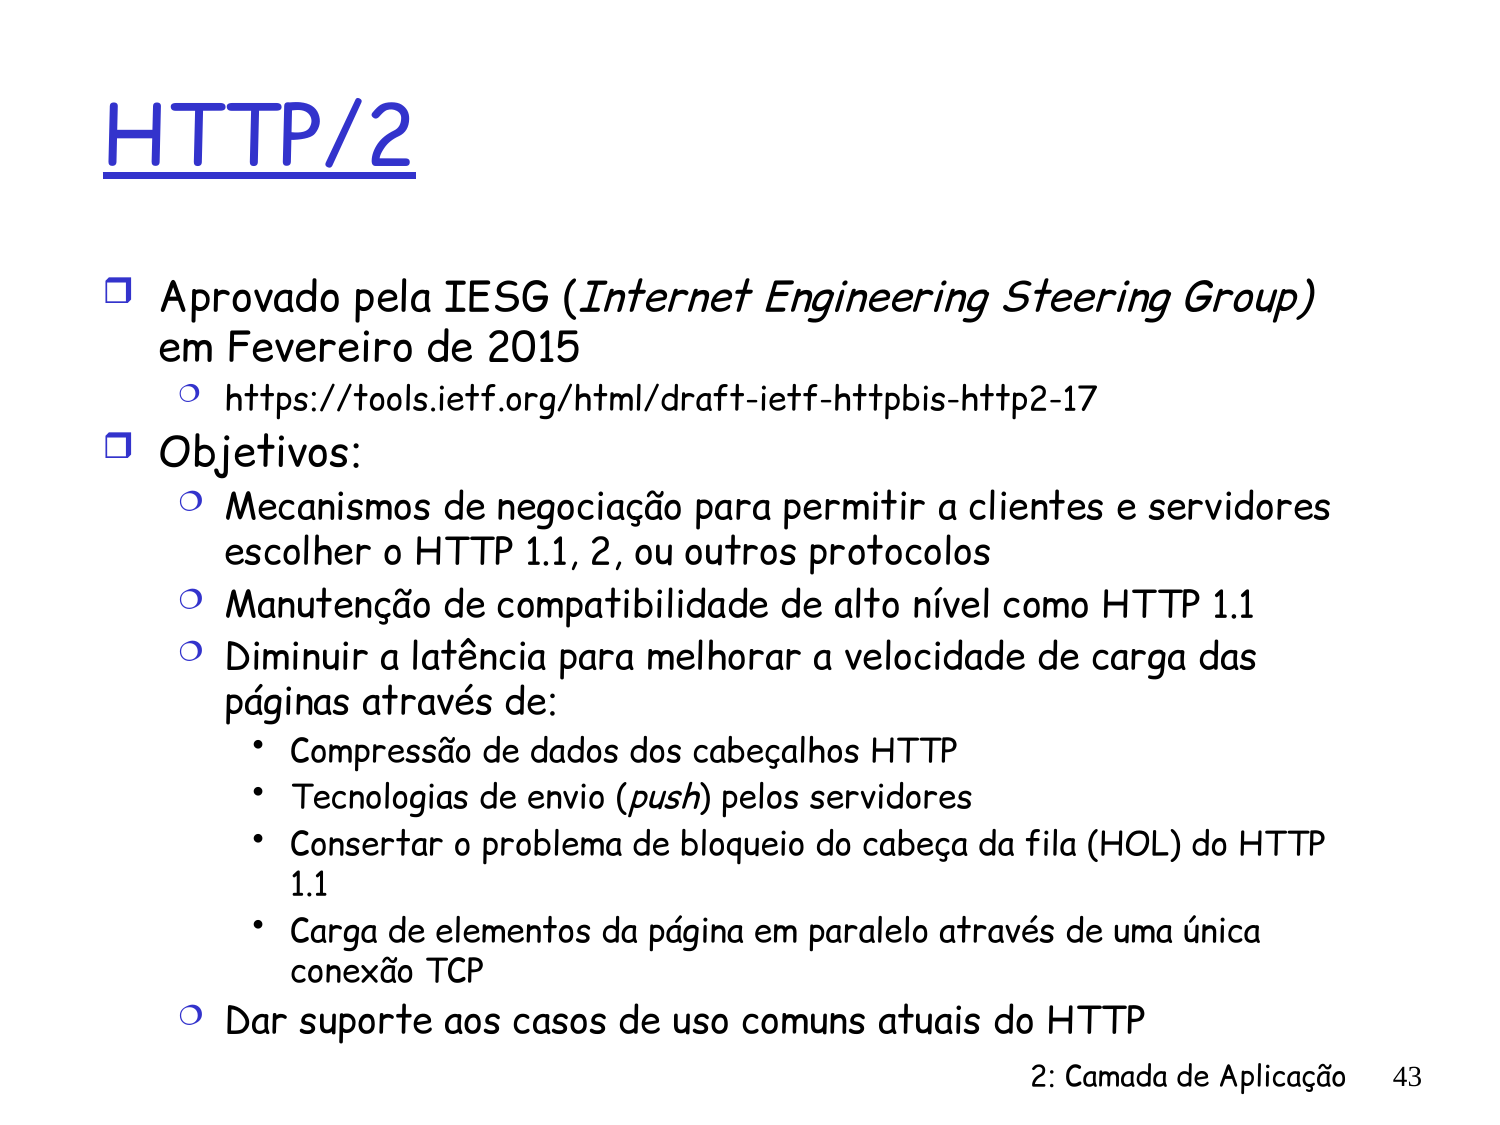

# HTTP/2
Aprovado pela IESG (Internet Engineering Steering Group) em Fevereiro de 2015
https://tools.ietf.org/html/draft-ietf-httpbis-http2-17
Objetivos:
Mecanismos de negociação para permitir a clientes e servidores escolher o HTTP 1.1, 2, ou outros protocolos
Manutenção de compatibilidade de alto nível como HTTP 1.1
Diminuir a latência para melhorar a velocidade de carga das páginas através de:
Compressão de dados dos cabeçalhos HTTP
Tecnologias de envio (push) pelos servidores
Consertar o problema de bloqueio do cabeça da fila (HOL) do HTTP 1.1
Carga de elementos da página em paralelo através de uma única conexão TCP
Dar suporte aos casos de uso comuns atuais do HTTP
2: Camada de Aplicação
43